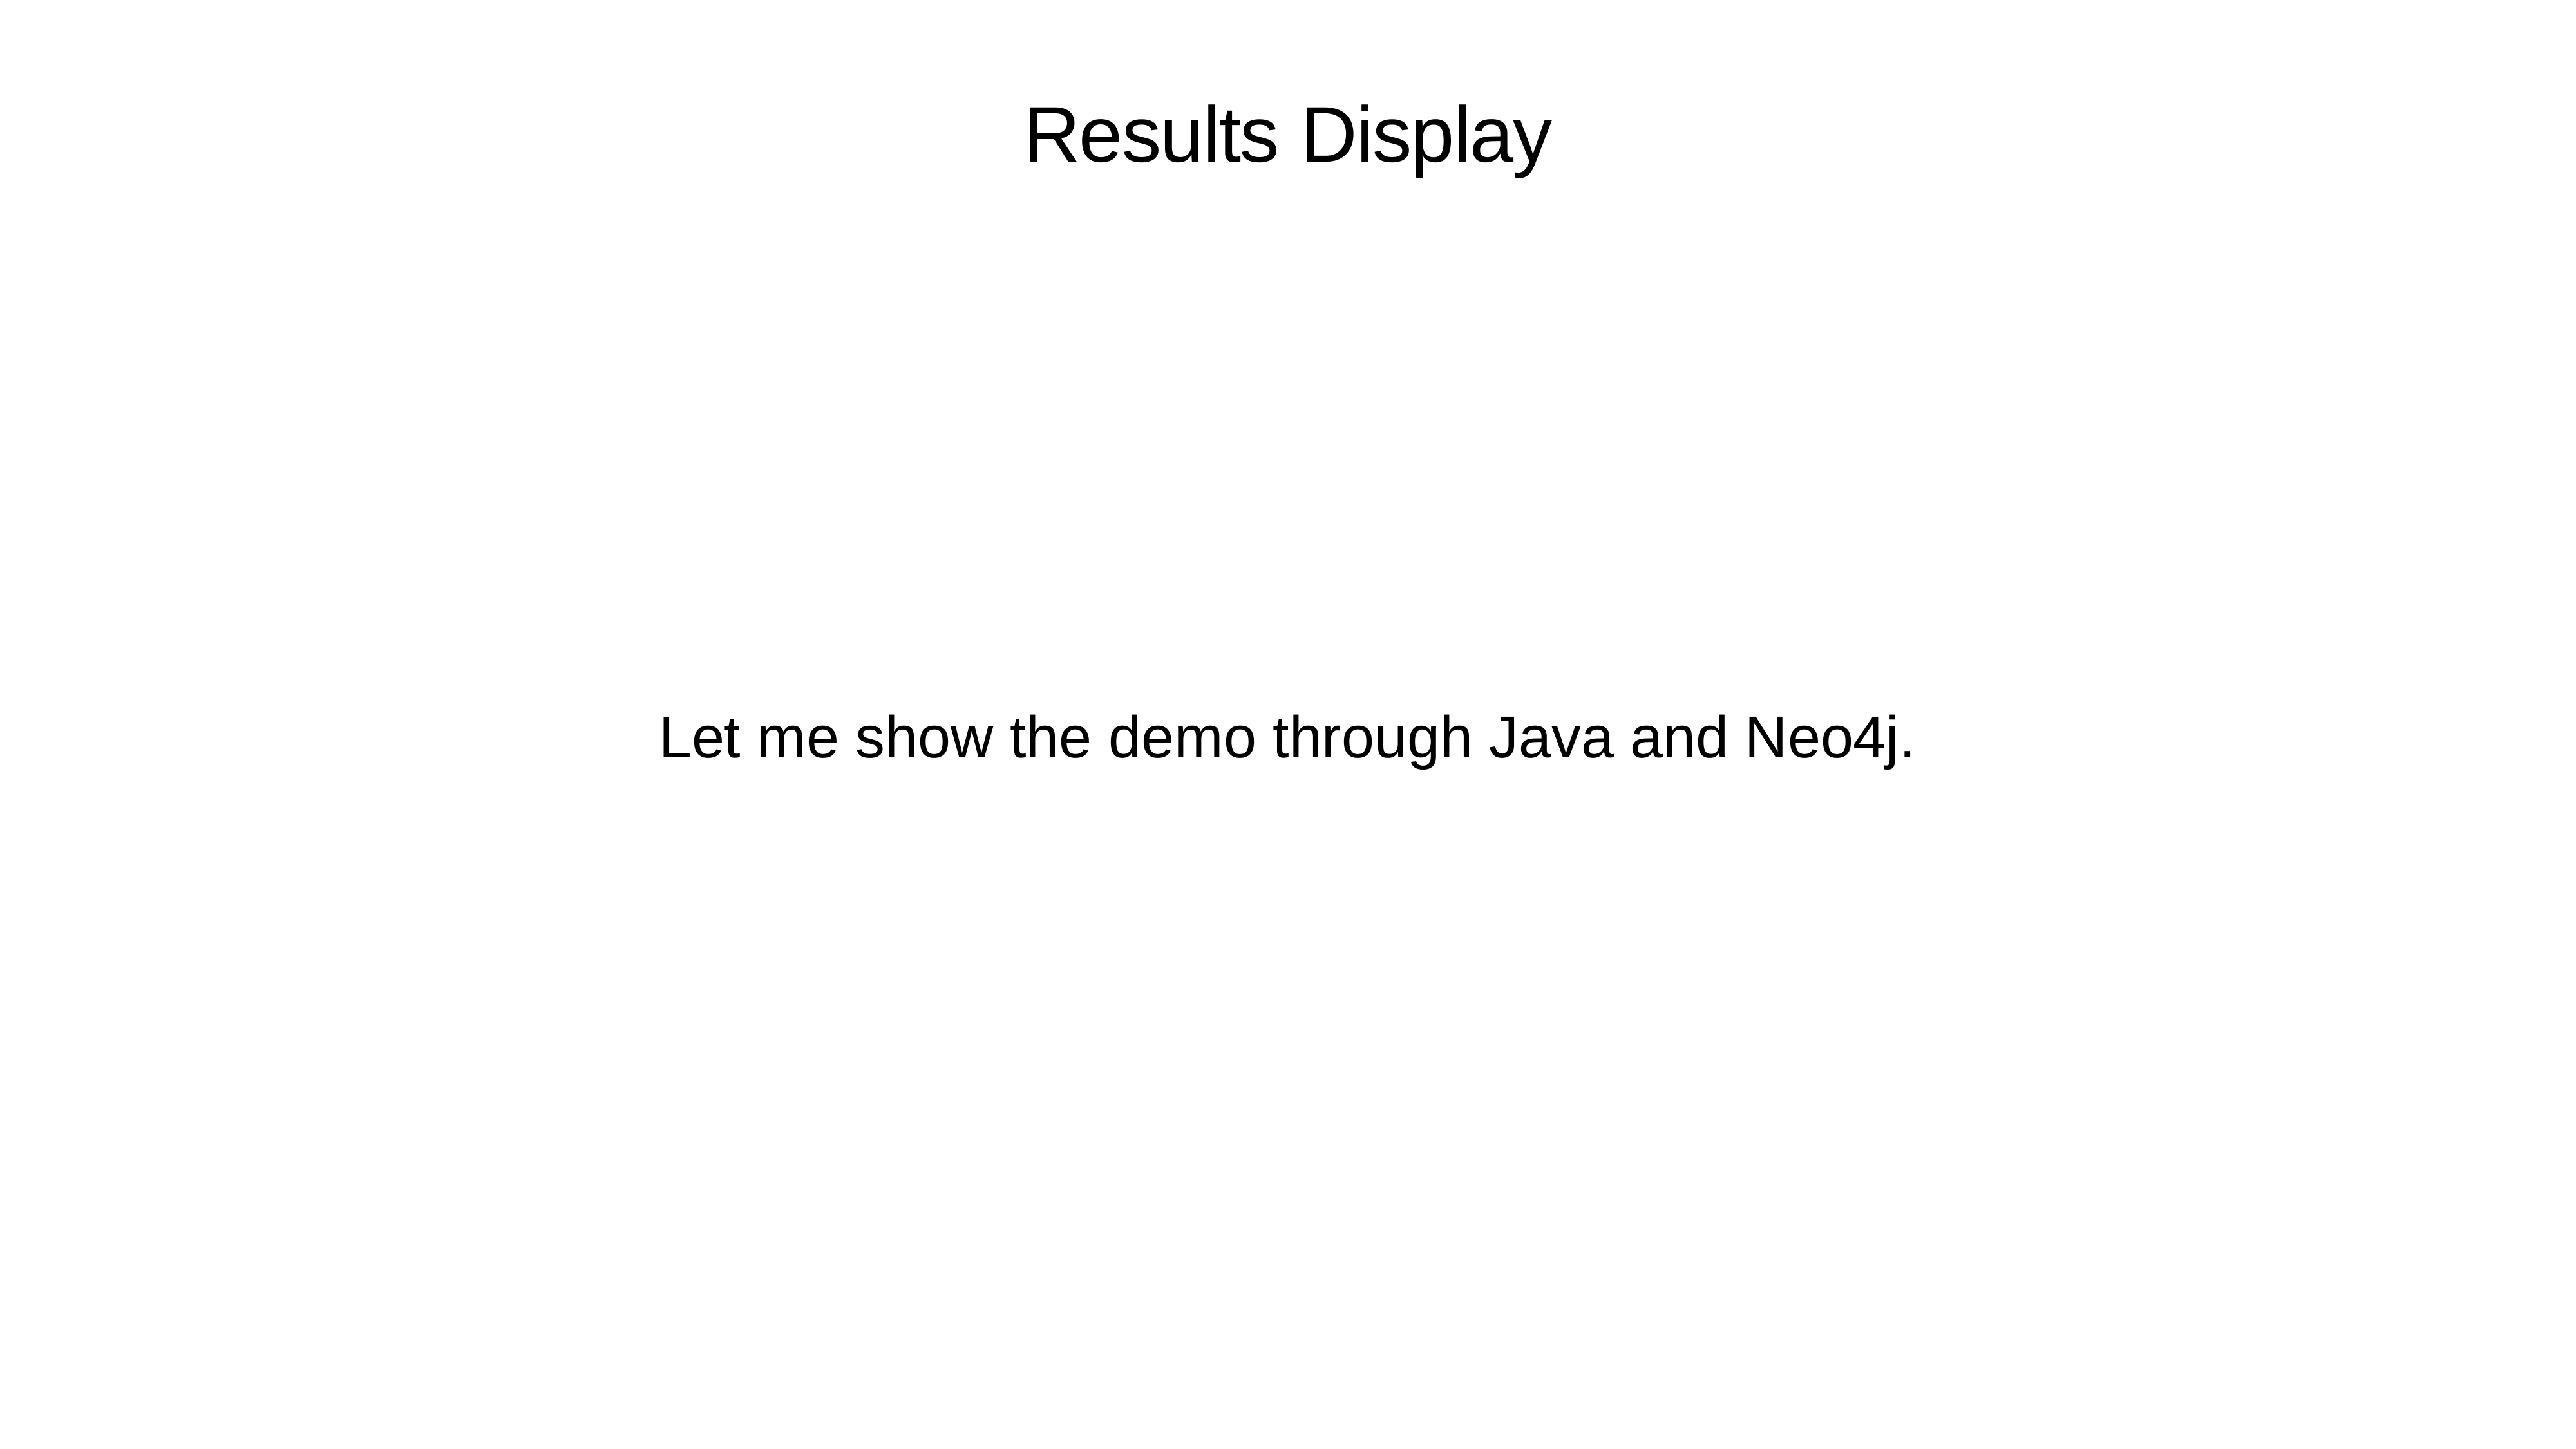

# Results Display
Let me show the demo through Java and Neo4j.